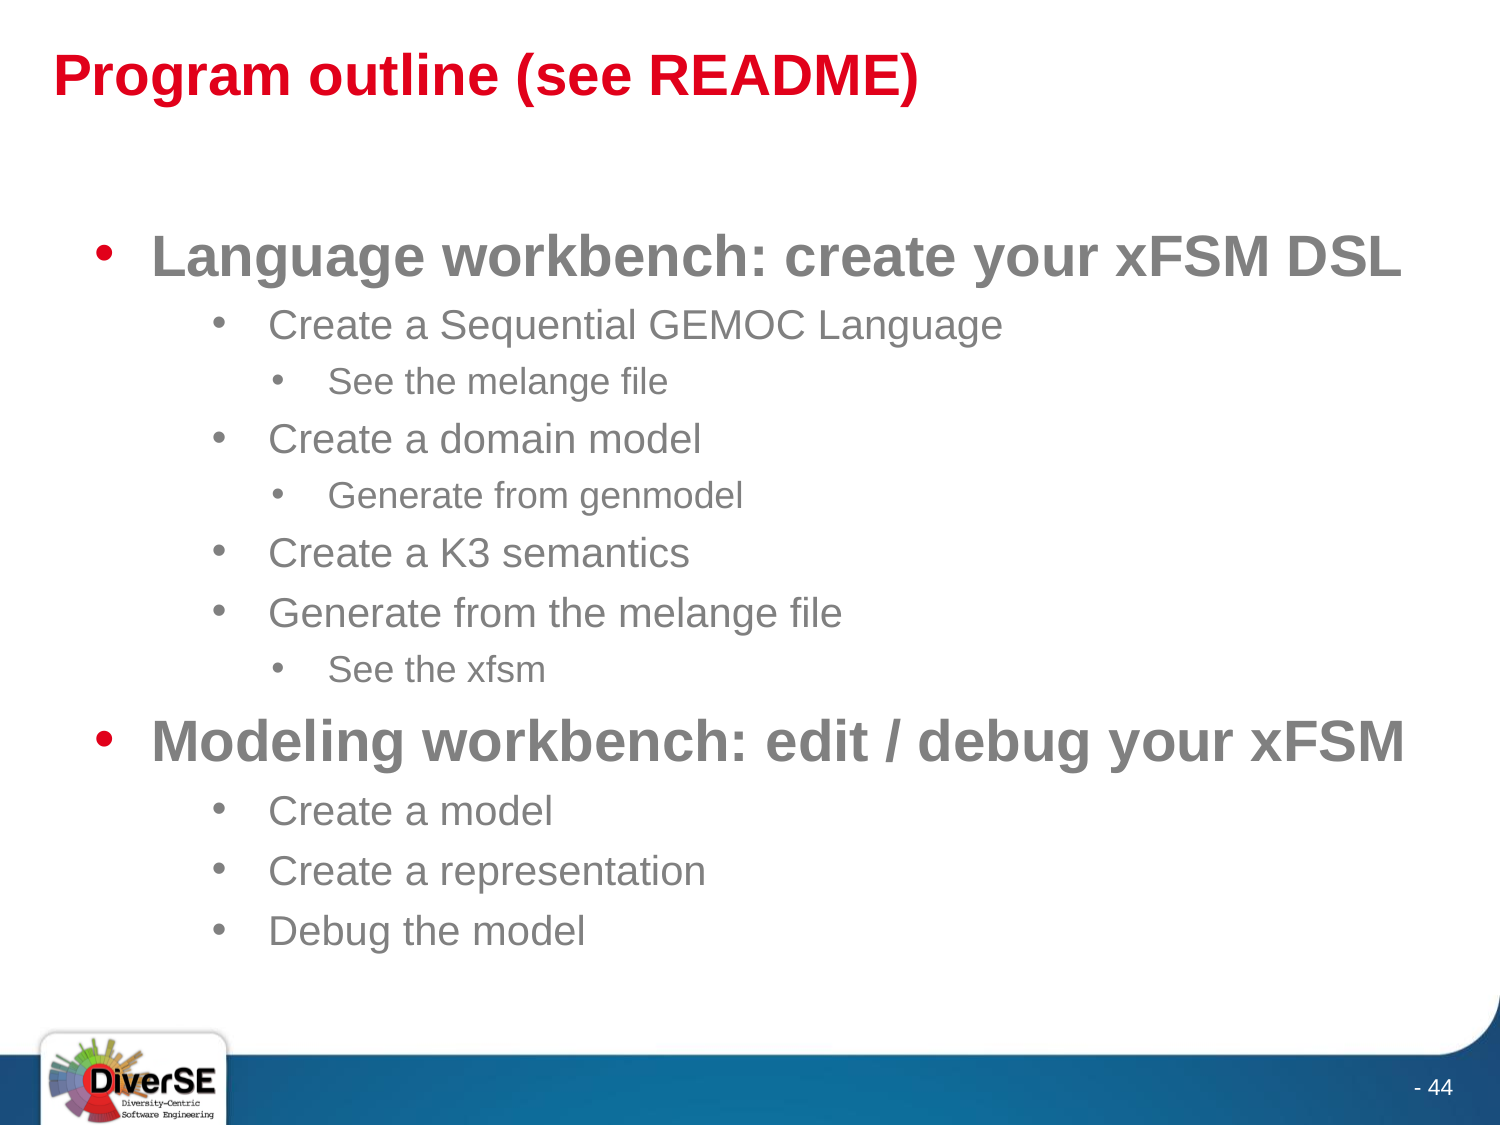

# Program outline (see README)
Language workbench: create your xFSM DSL
Create a Sequential GEMOC Language
See the melange file
Create a domain model
Generate from genmodel
Create a K3 semantics
Generate from the melange file
See the xfsm
Modeling workbench: edit / debug your xFSM
Create a model
Create a representation
Debug the model

- 44